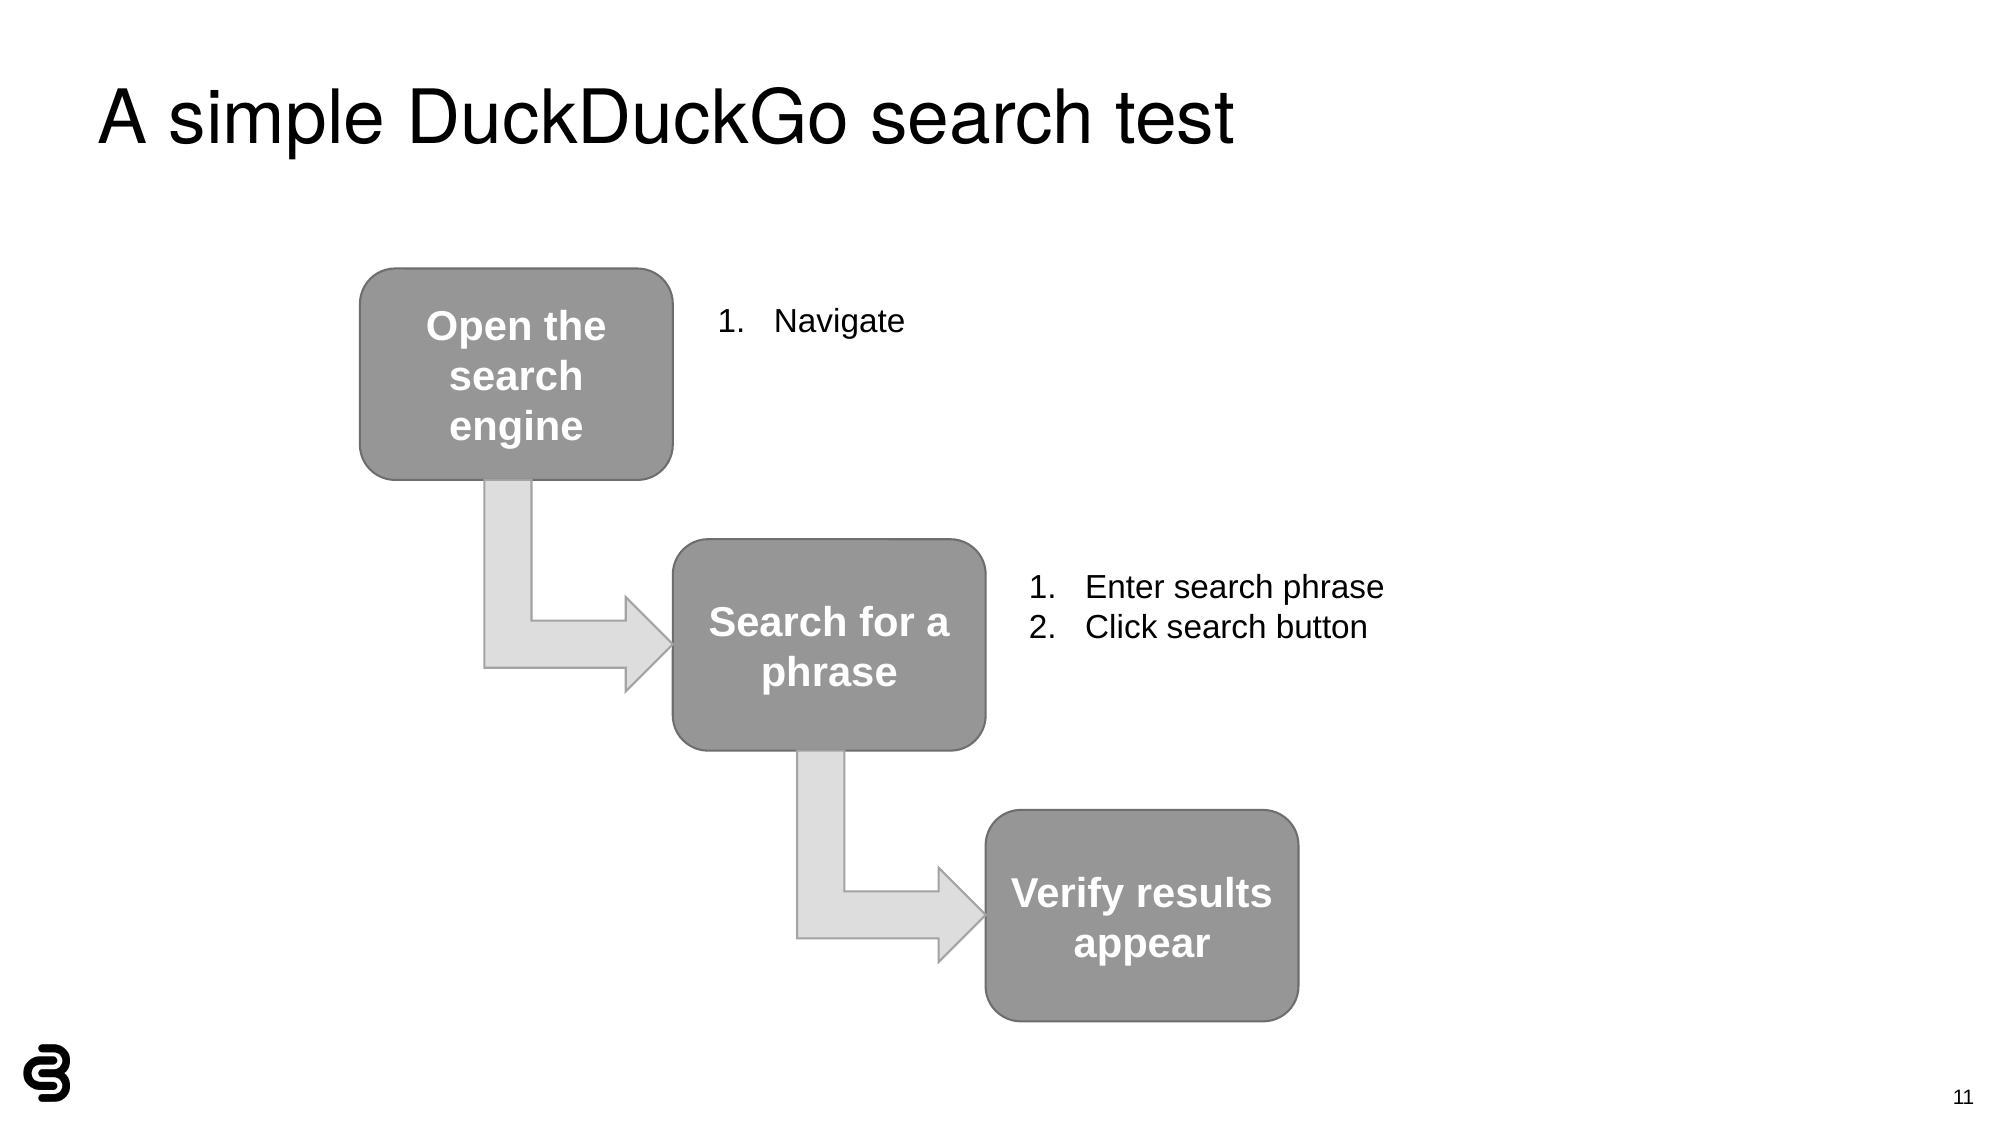

# A simple DuckDuckGo search test
Open the search engine
Navigate

Search for a phrase
Enter search phrase
Click search button

Verify results appear